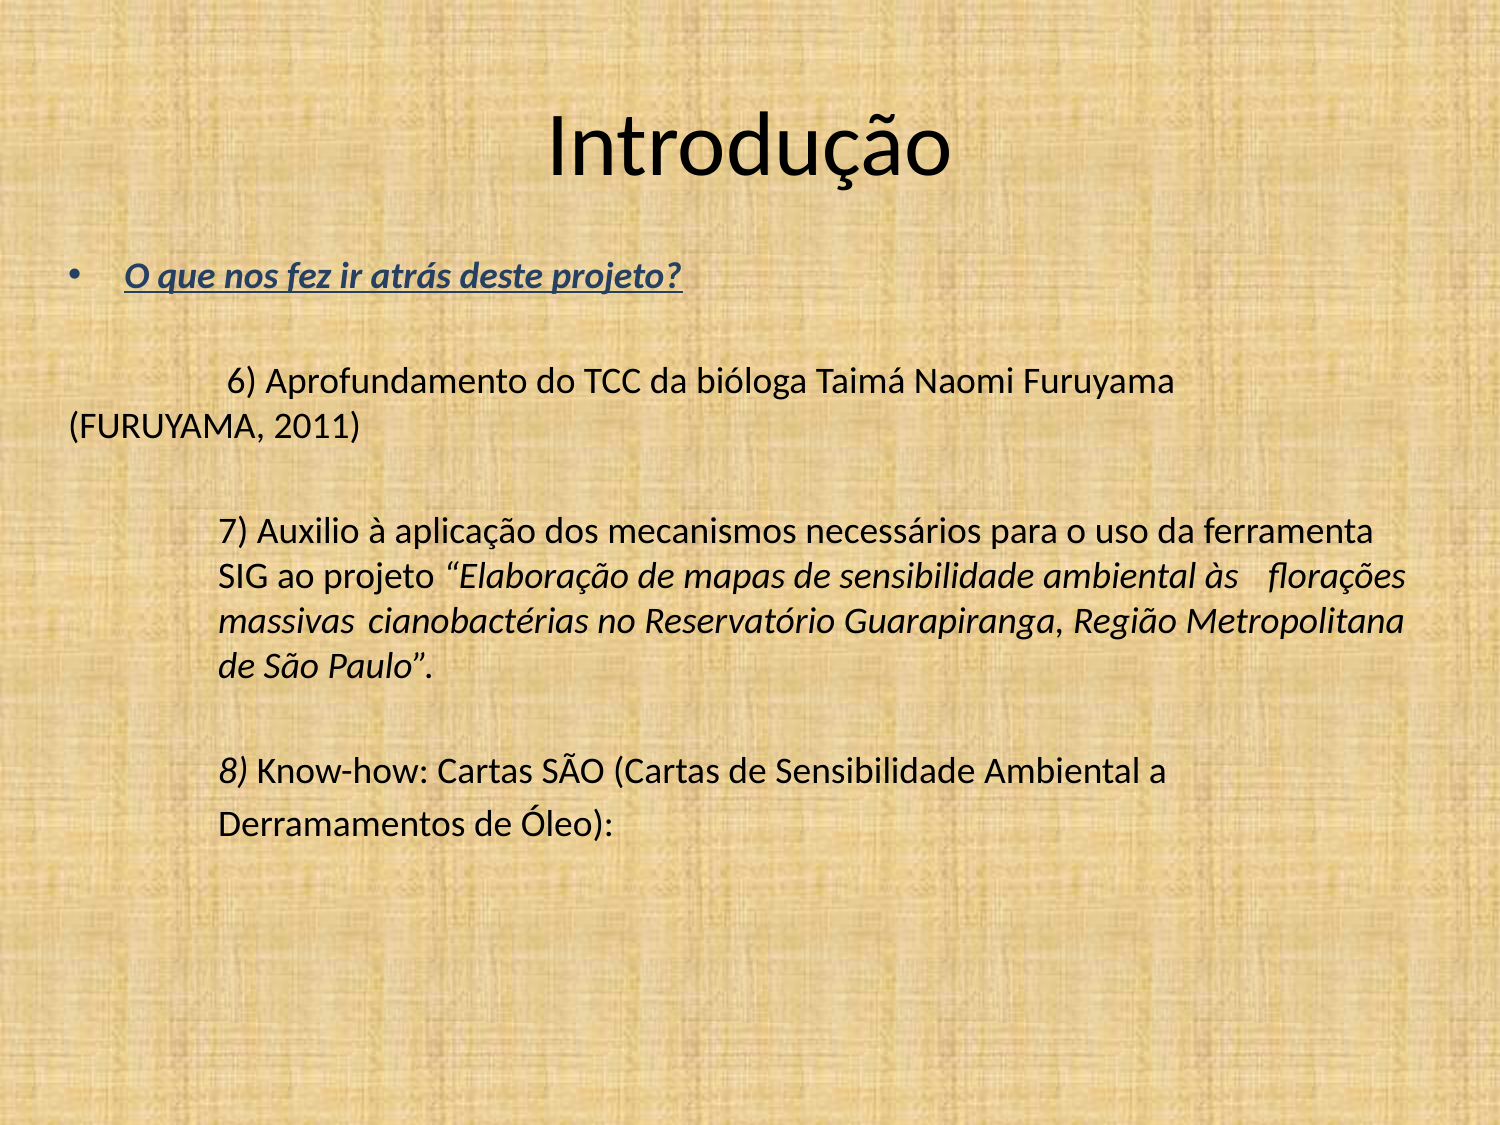

# Introdução
O que nos fez ir atrás deste projeto?

	 6) Aprofundamento do TCC da bióloga Taimá Naomi Furuyama 	(FURUYAMA, 2011)

	7) Auxilio à aplicação dos mecanismos necessários para o uso da ferramenta 	SIG ao projeto “Elaboração de mapas de sensibilidade ambiental às 	florações 	massivas 	cianobactérias no Reservatório Guarapiranga, Região Metropolitana 	de São Paulo”.

	8) Know-how: Cartas SÃO (Cartas de Sensibilidade Ambiental a
	Derramamentos de Óleo):